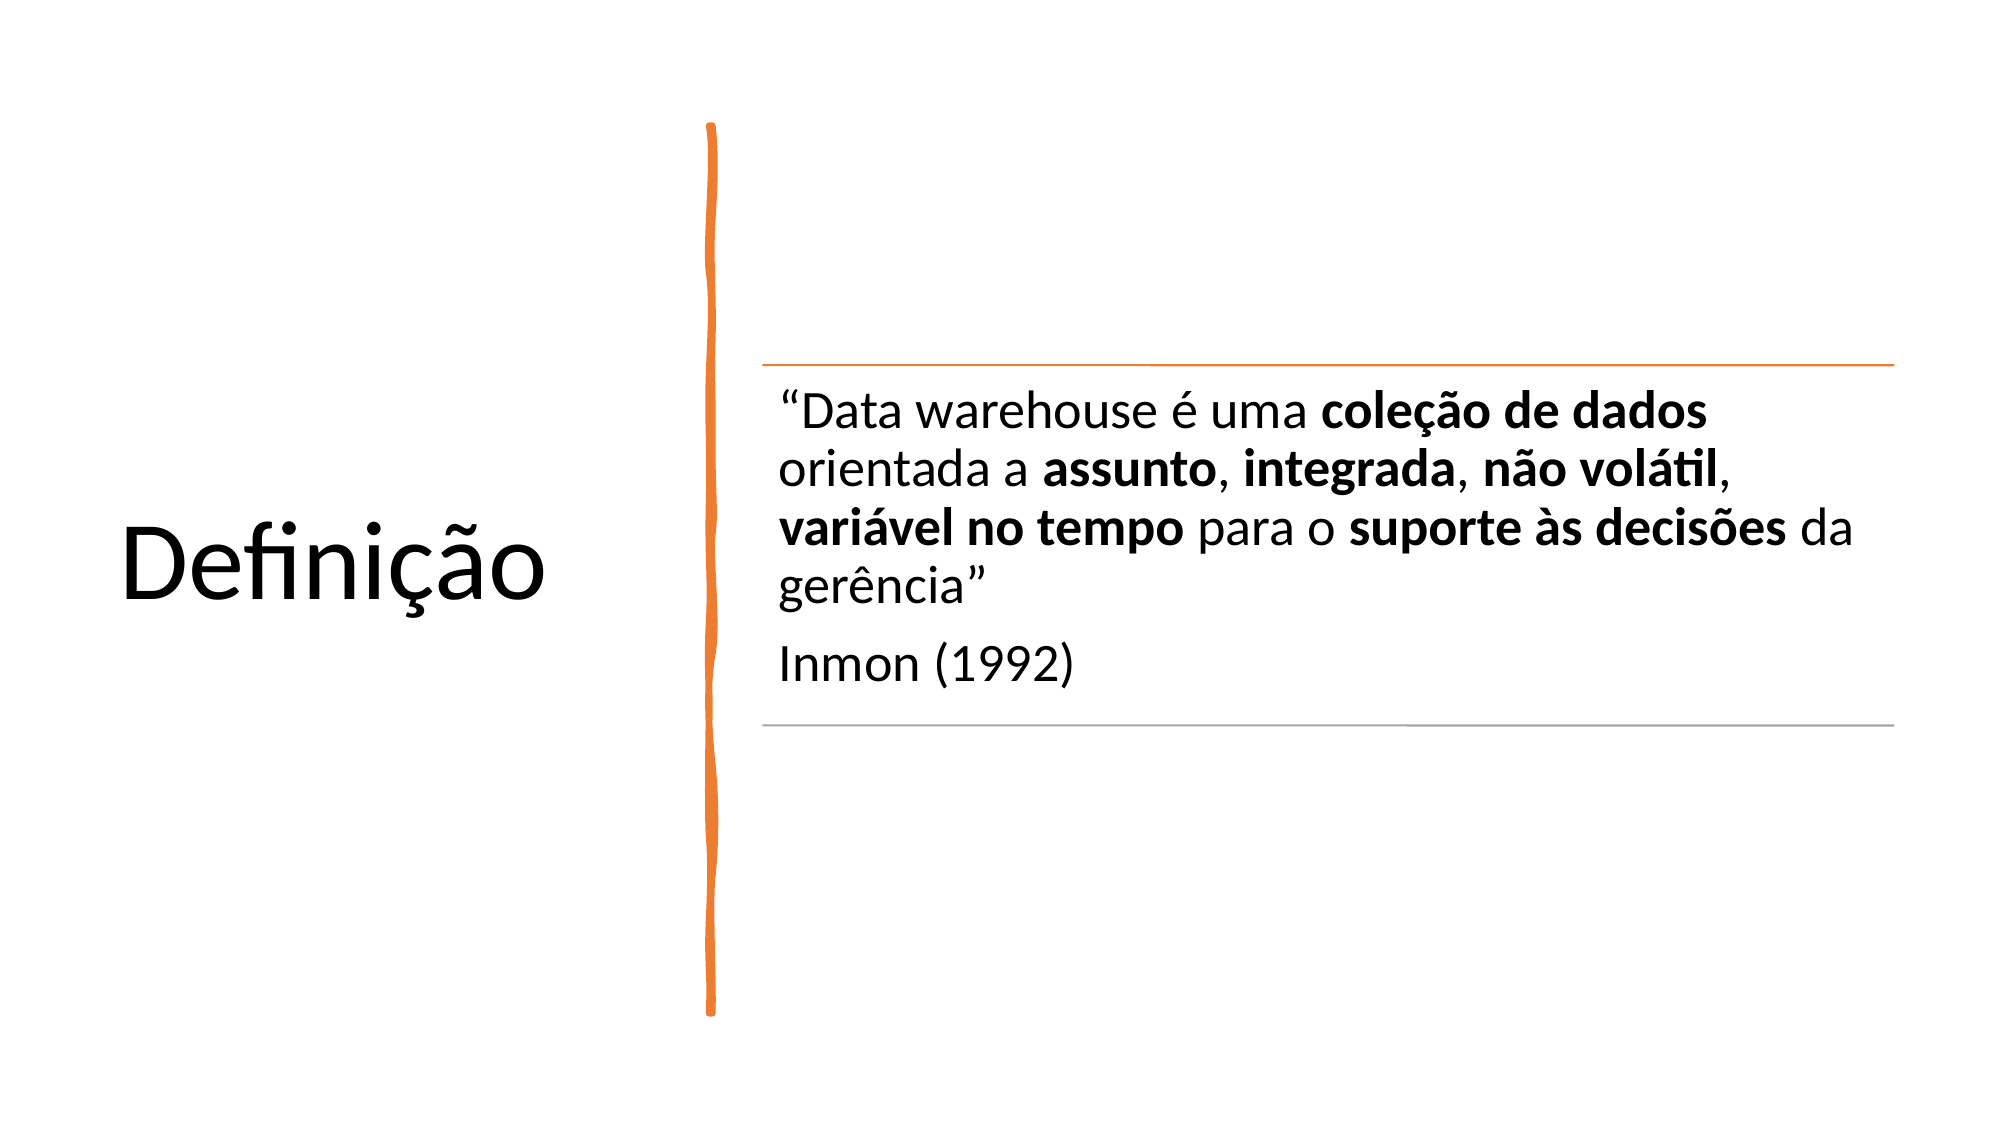

# Definição
“Data warehouse é uma coleção de dados orientada a assunto, integrada, não volátil, variável no tempo para o suporte às decisões da gerência”
Inmon (1992)